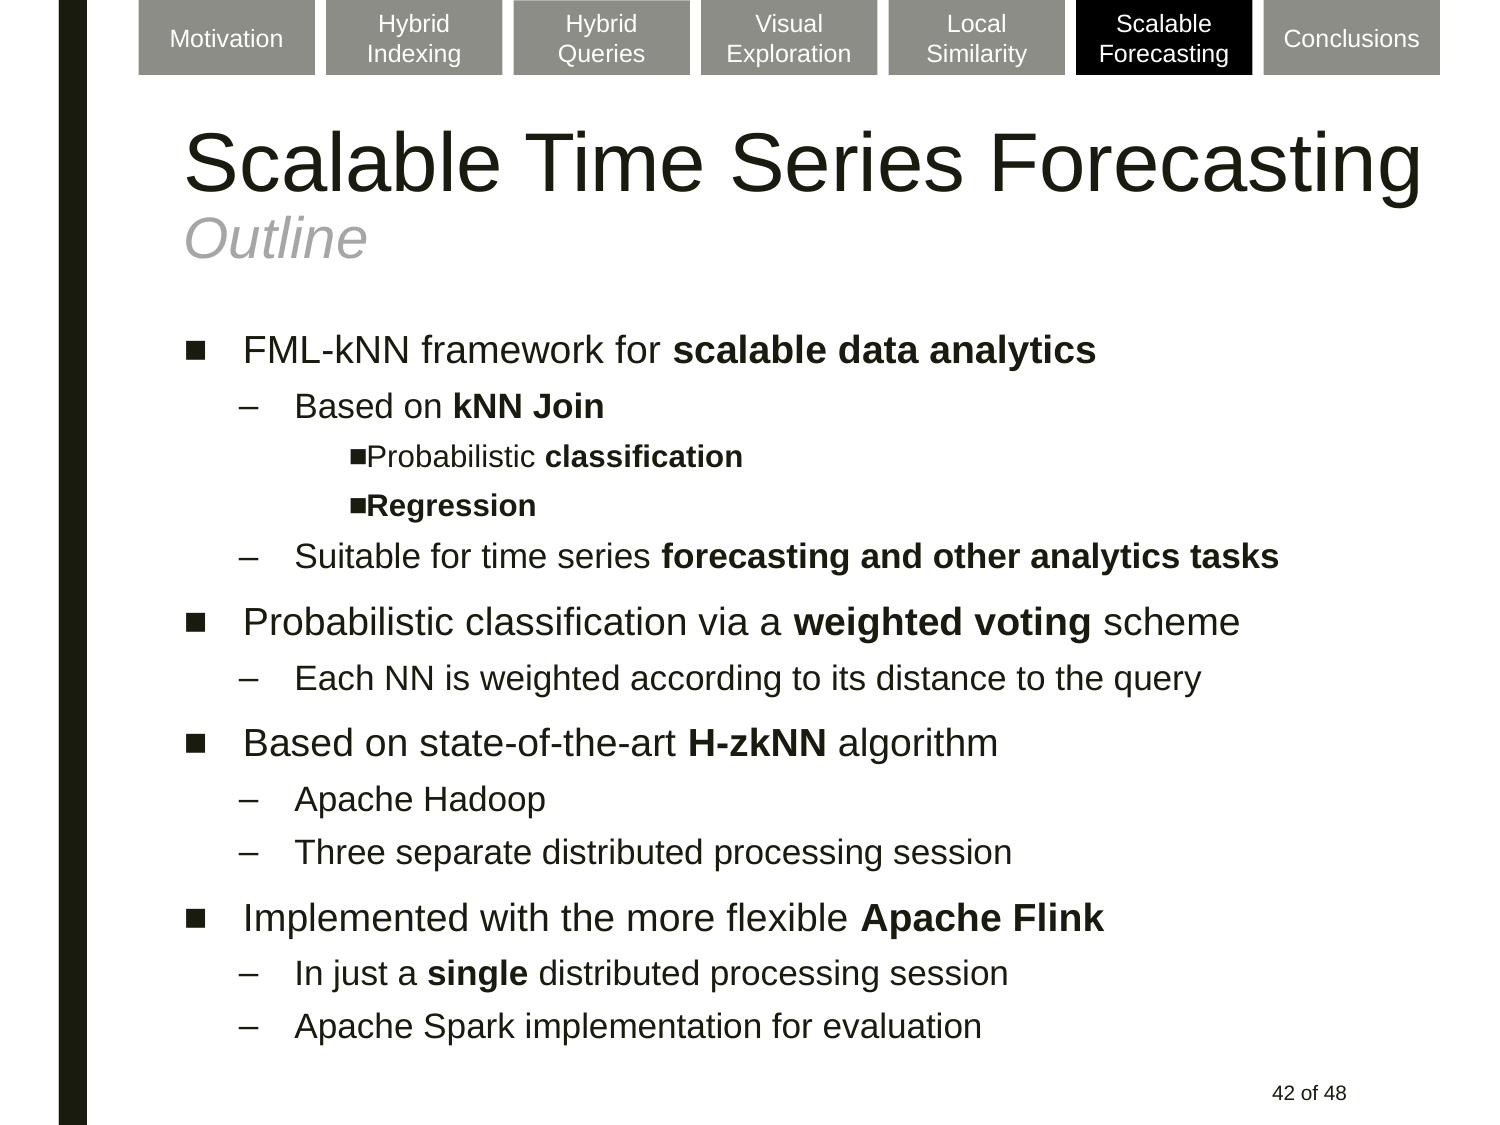

Motivation
Hybrid Indexing
Visual Exploration
Local Similarity
Scalable Forecasting
Conclusions
Hybrid Queries
# Scalable Time Series Forecasting Outline
FML-kNN framework for scalable data analytics
Based on kNN Join
Probabilistic classification
Regression
Suitable for time series forecasting and other analytics tasks
Probabilistic classification via a weighted voting scheme
Each NN is weighted according to its distance to the query
Based on state-of-the-art H-zkNN algorithm
Apache Hadoop
Three separate distributed processing session
Implemented with the more flexible Apache Flink
In just a single distributed processing session
Apache Spark implementation for evaluation

42 of 48